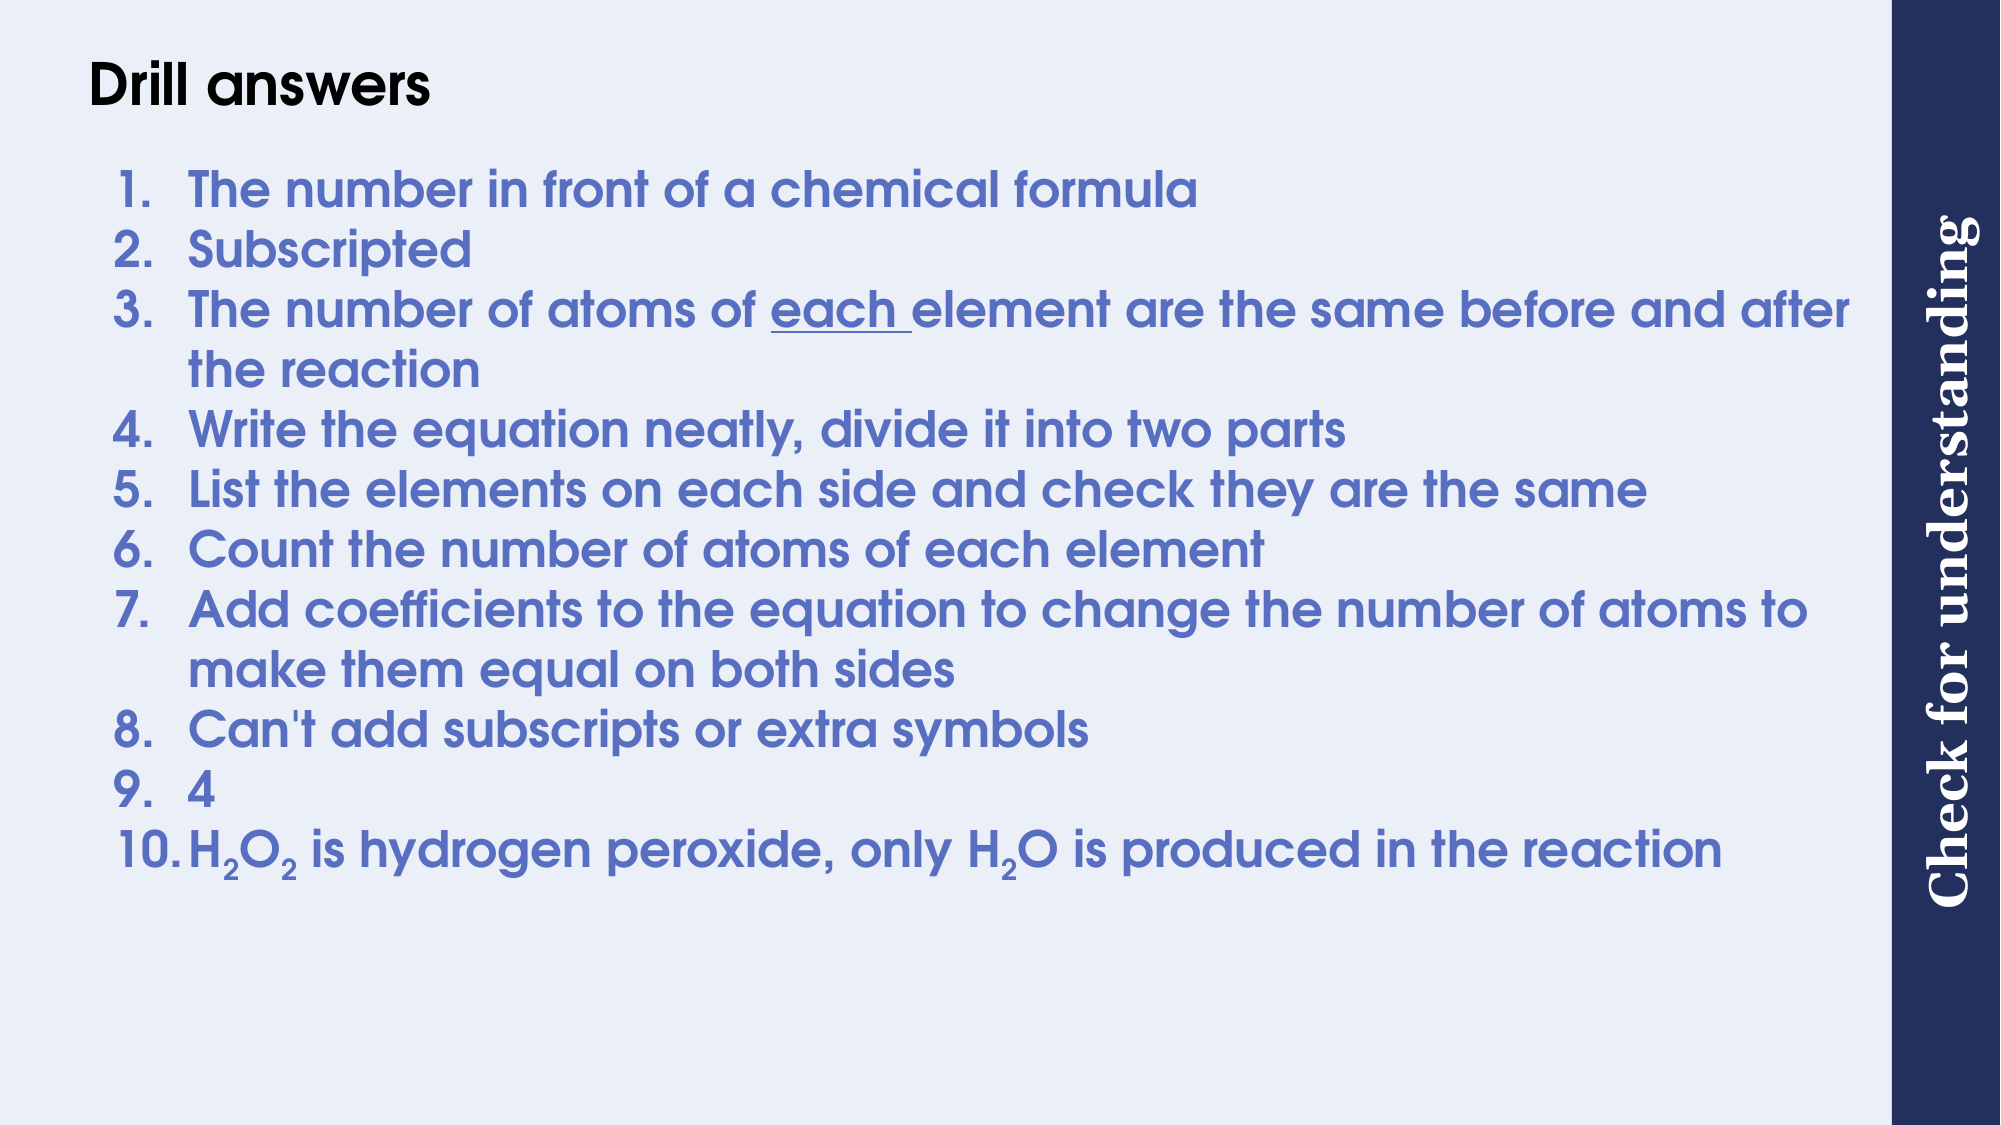

# Drill answers
The number in front of a chemical formula
Subscripted
The number of atoms of each element are the same before and after the reaction
Write the equation neatly, divide it into two parts
List the elements on each side and check they are the same
Count the number of atoms of each element
Add coefficients to the equation to change the number of atoms to make them equal on both sides
Can't add subscripts or extra symbols
4
H2O2 is hydrogen peroxide, only H2O is produced in the reaction